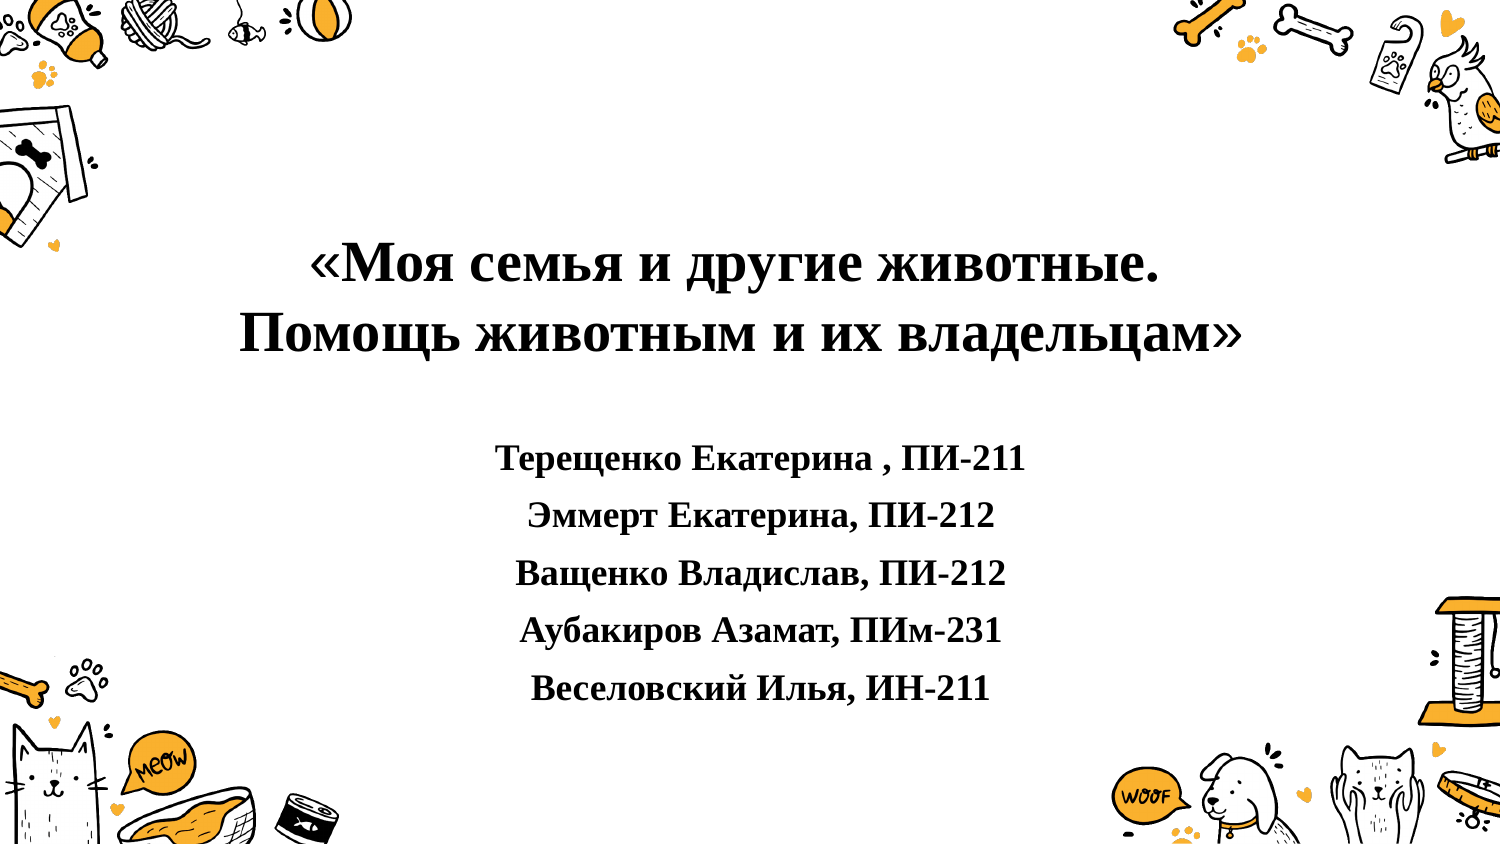

«Моя семья и другие животные.
Помощь животным и их владельцам»
Терещенко Екатерина , ПИ-211
Эммерт Екатерина, ПИ-212
Ващенко Владислав, ПИ-212
Аубакиров Азамат, ПИм-231
Веселовский Илья, ИН-211